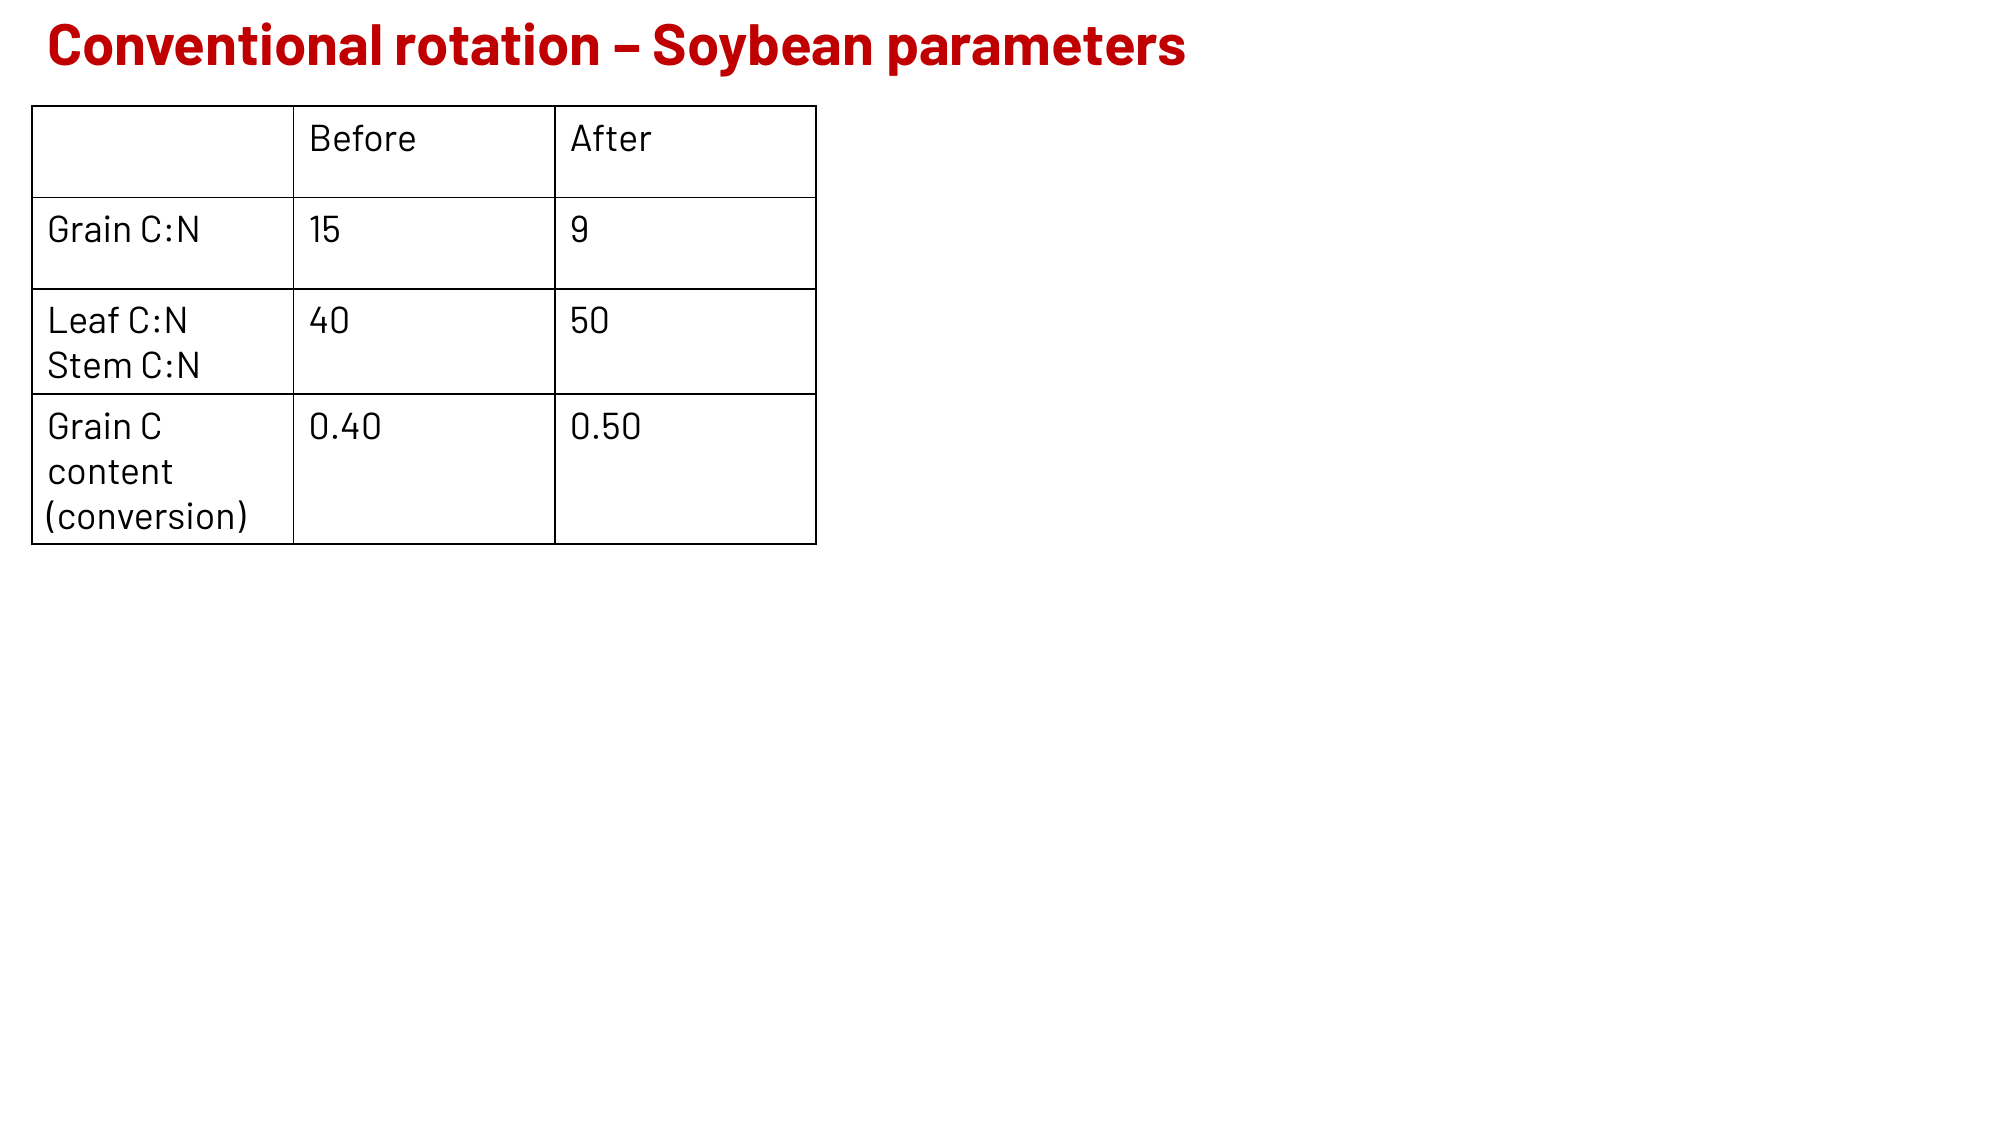

Conventional rotation – Soybean parameters
|  | Before | After |
| --- | --- | --- |
| Grain C:N | 15 | 9 |
| Leaf C:N Stem C:N | 40 | 50 |
| Grain C content (conversion) | 0.40 | 0.50 |